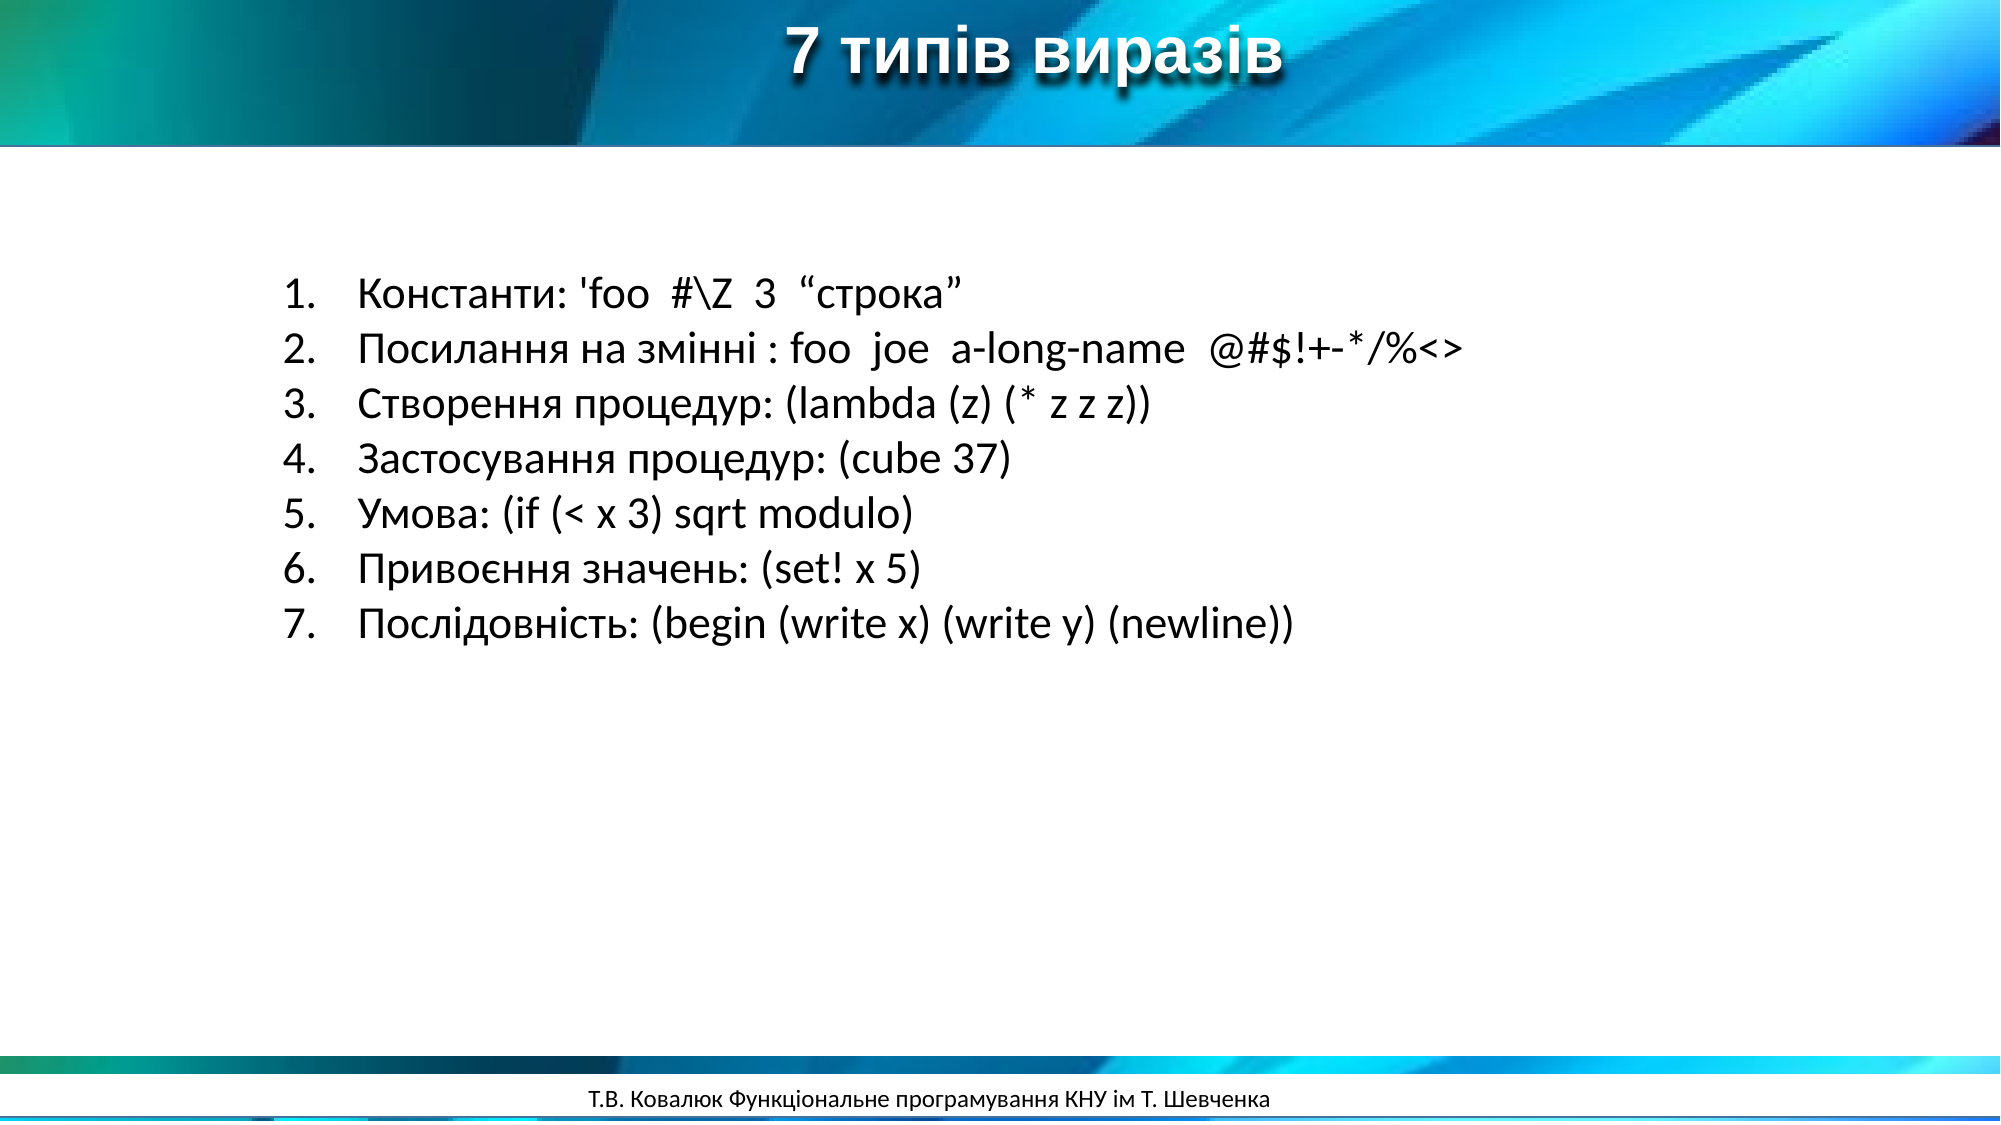

7 типів виразів
Константи: 'foo  #\Z  3  “строка”
Посилання на змінні : foo  joe  a-long-name  @#$!+-*/%<>
Створення процедур: (lambda (z) (* z z z))
Застосування процедур: (cube 37)
Умова: (if (< x 3) sqrt modulo)
Привоєння значень: (set! x 5)
Послідовність: (begin (write x) (write y) (newline))